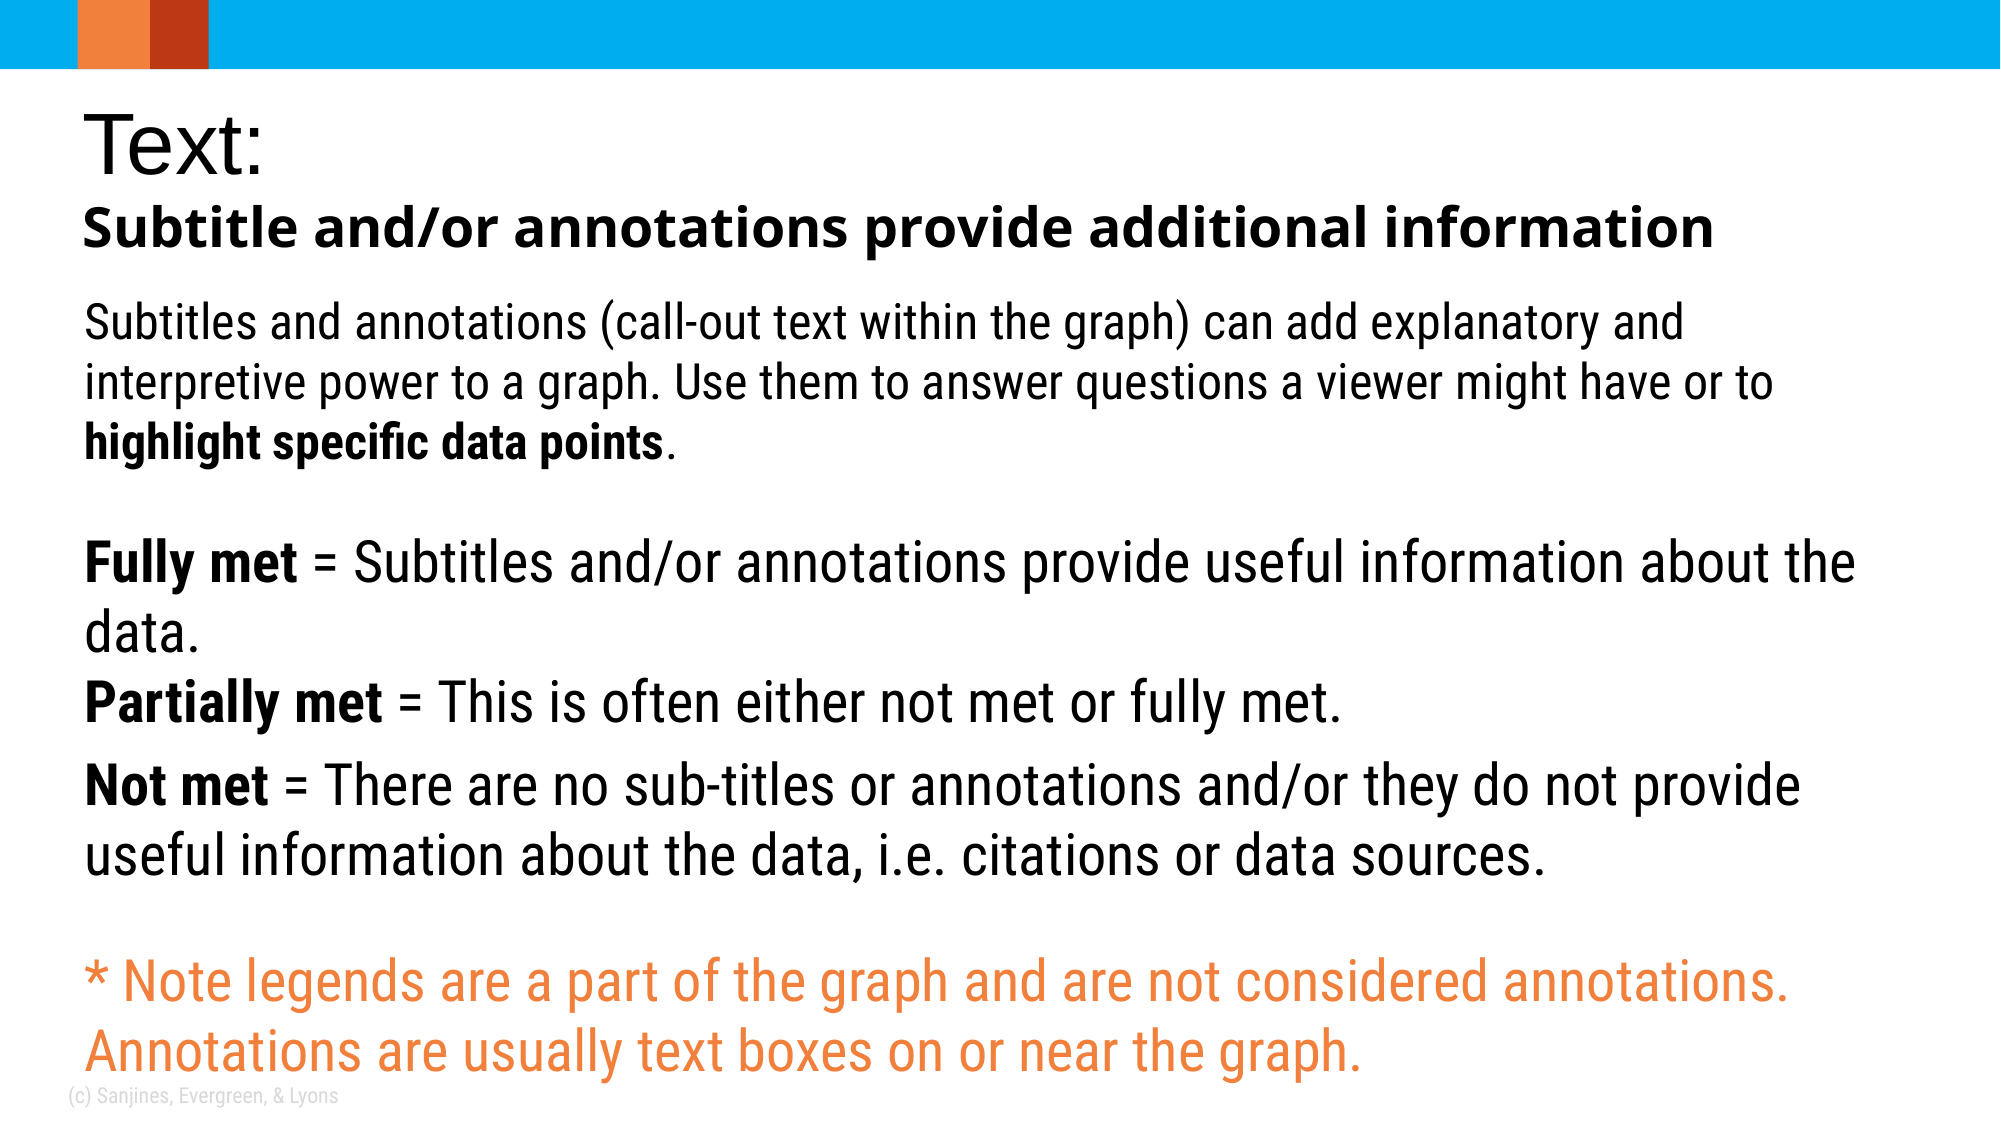

Text:
Subtitle and/or annotations provide additional information
Subtitles and annotations (call-out text within the graph) can add explanatory and interpretive power to a graph. Use them to answer questions a viewer might have or to highlight specific data points.
Fully met = Subtitles and/or annotations provide useful information about the data.
Partially met = This is often either not met or fully met.
Not met = There are no sub-titles or annotations and/or they do not provide useful information about the data, i.e. citations or data sources.
* Note legends are a part of the graph and are not considered annotations. Annotations are usually text boxes on or near the graph.
(c) Sanjines, Evergreen, & Lyons